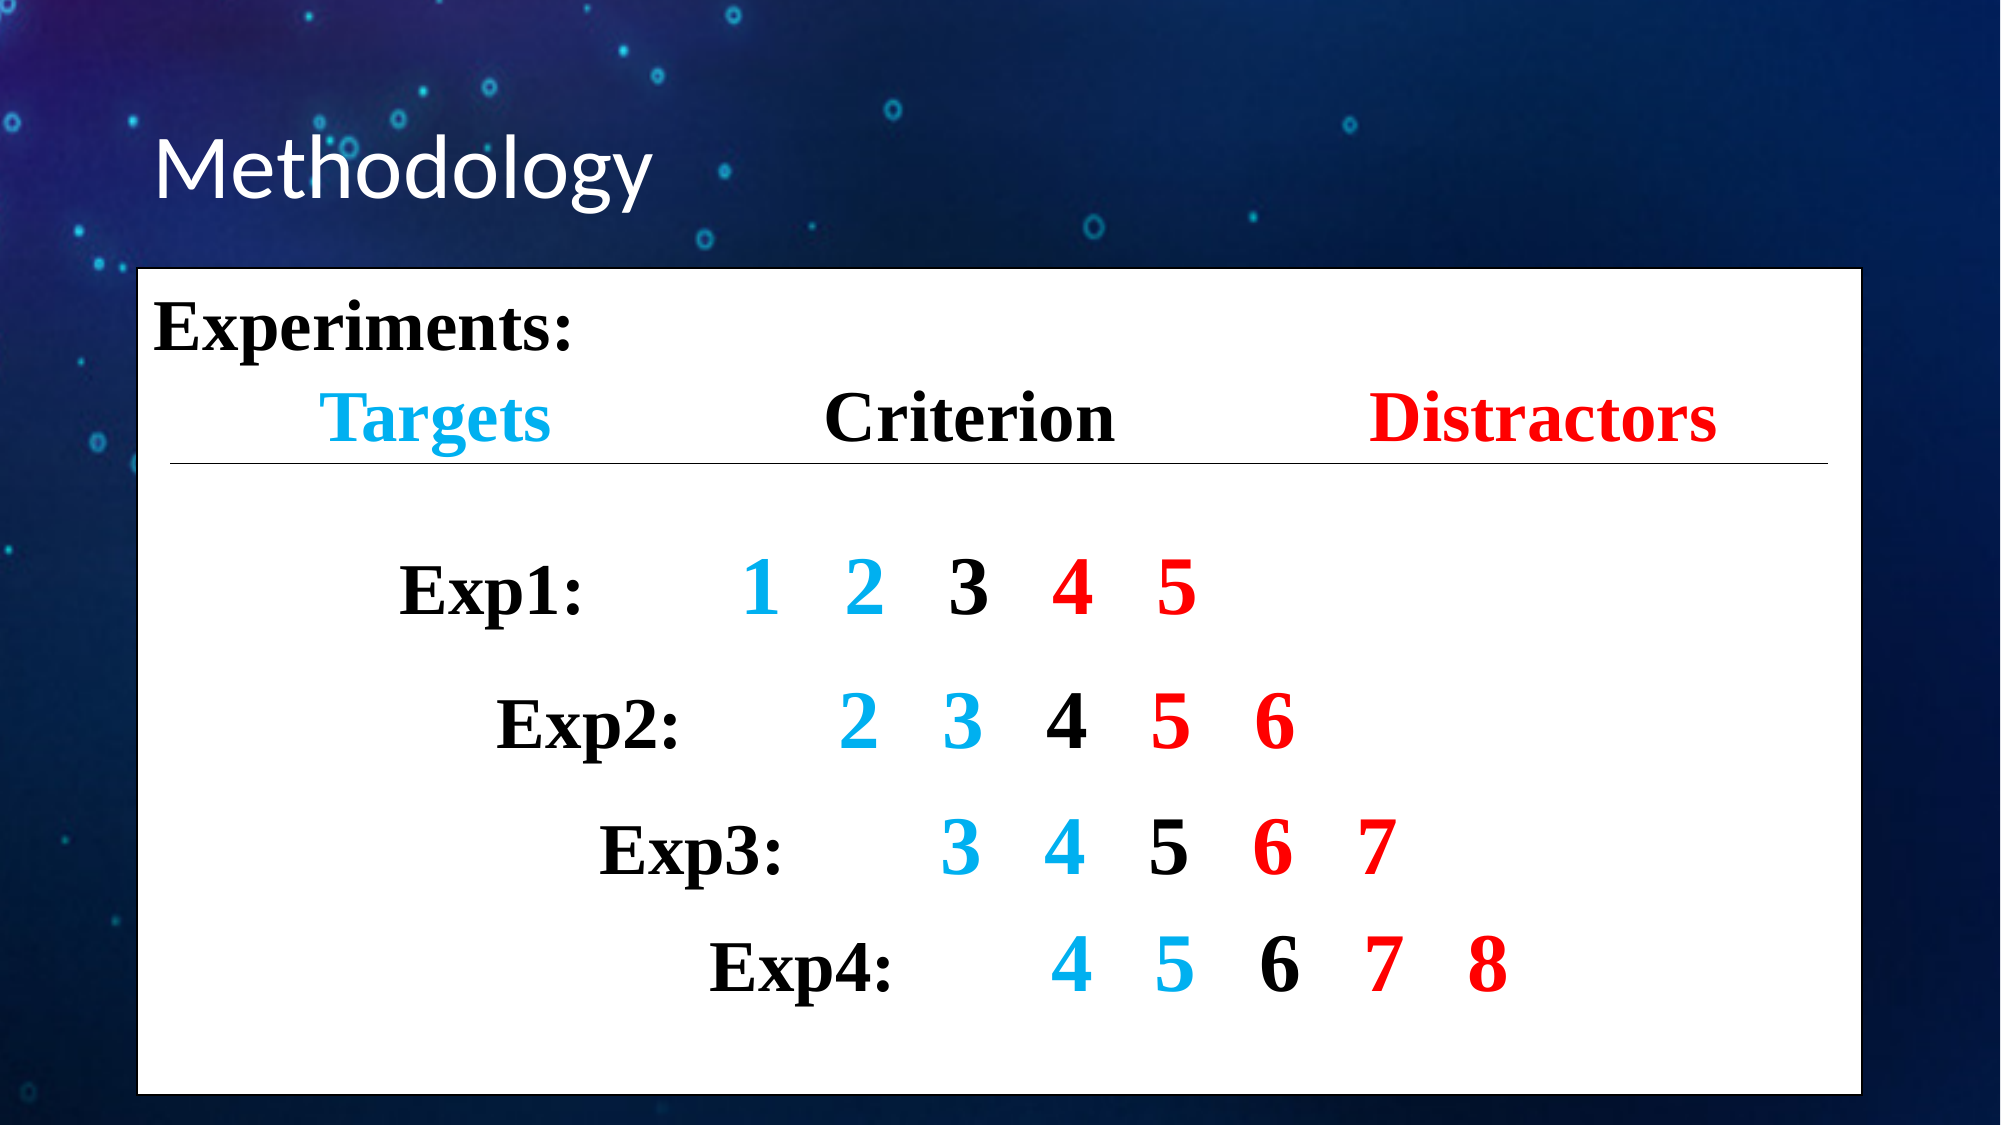

# Methodology

Experiments:
Targets		   Criterion		Distractors
Exp1:	  1   2   3   4   5

1   2   3   4   5
Exp2:	  2   3   4   5   6
Exp3:	  3   4   5   6   7

Exp4:	  4   5   6   7   8